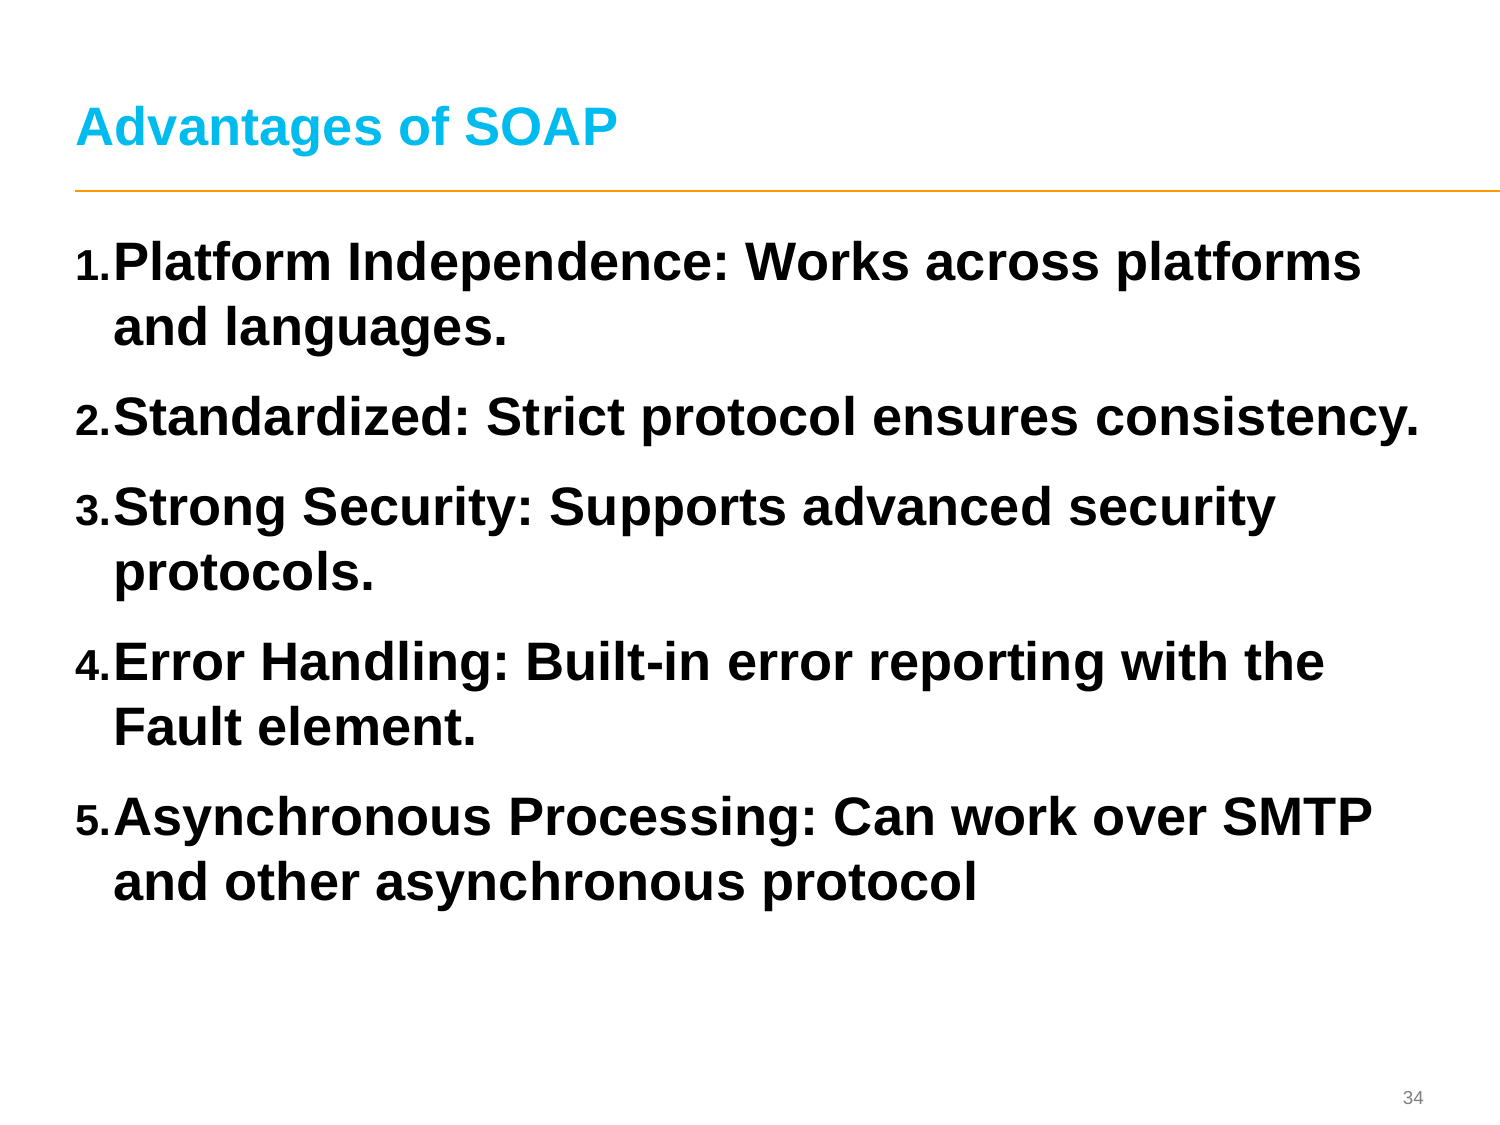

# Advantages of SOAP
Platform Independence: Works across platforms and languages.
Standardized: Strict protocol ensures consistency.
Strong Security: Supports advanced security protocols.
Error Handling: Built-in error reporting with the Fault element.
Asynchronous Processing: Can work over SMTP and other asynchronous protocol